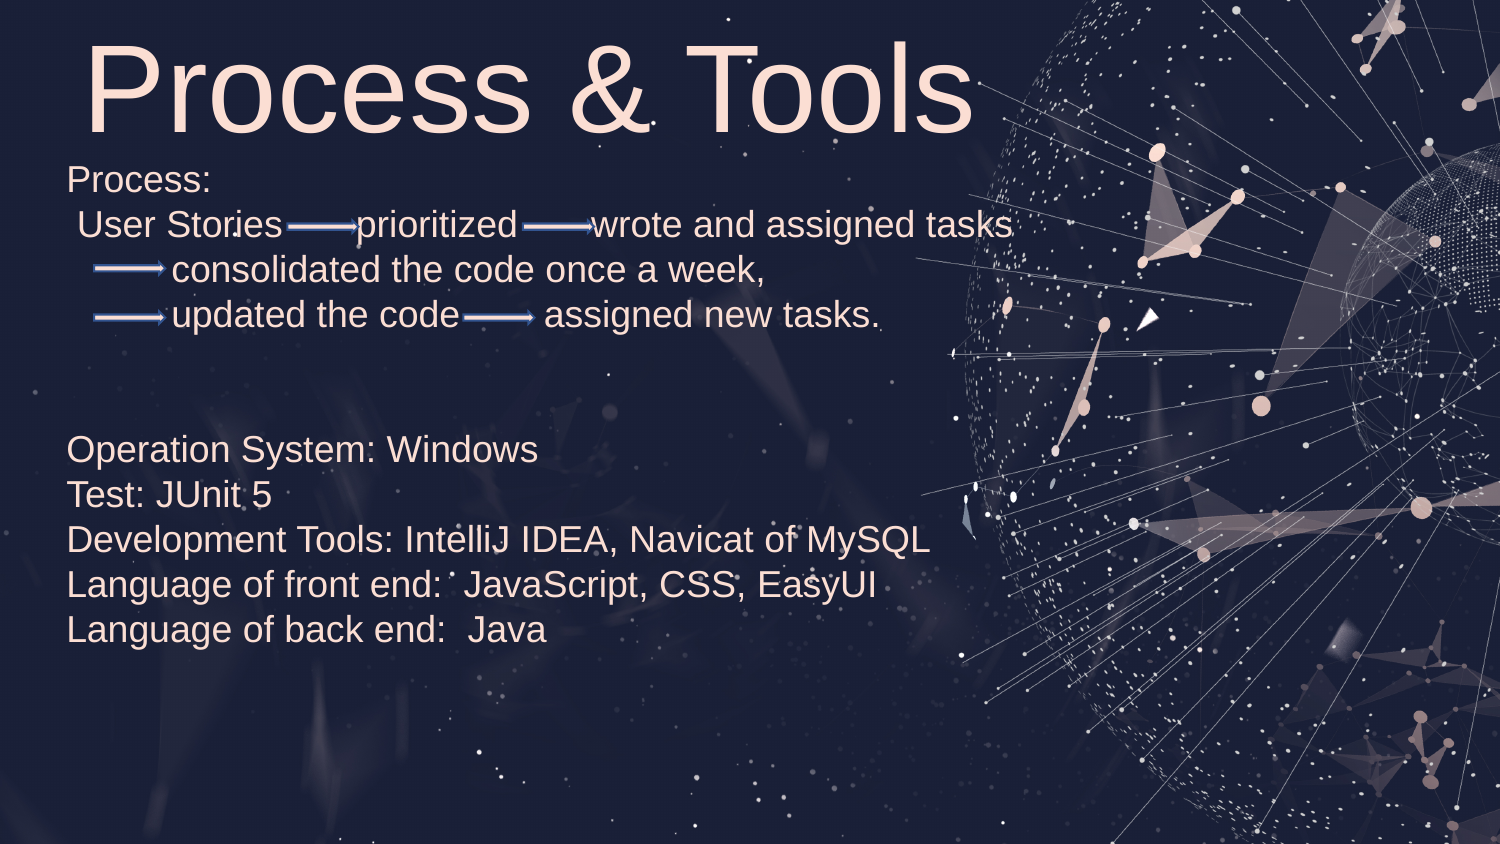

Process & Tools
Process:
 User Stories       prioritized       wrote and assigned tasks
          consolidated the code once a week,
          updated the code        assigned new tasks.

Operation System: Windows
Test: JUnit 5
Development Tools: IntelliJ IDEA, Navicat of MySQL
Language of front end:  JavaScript, CSS, EasyUI
Language of back end:  Java